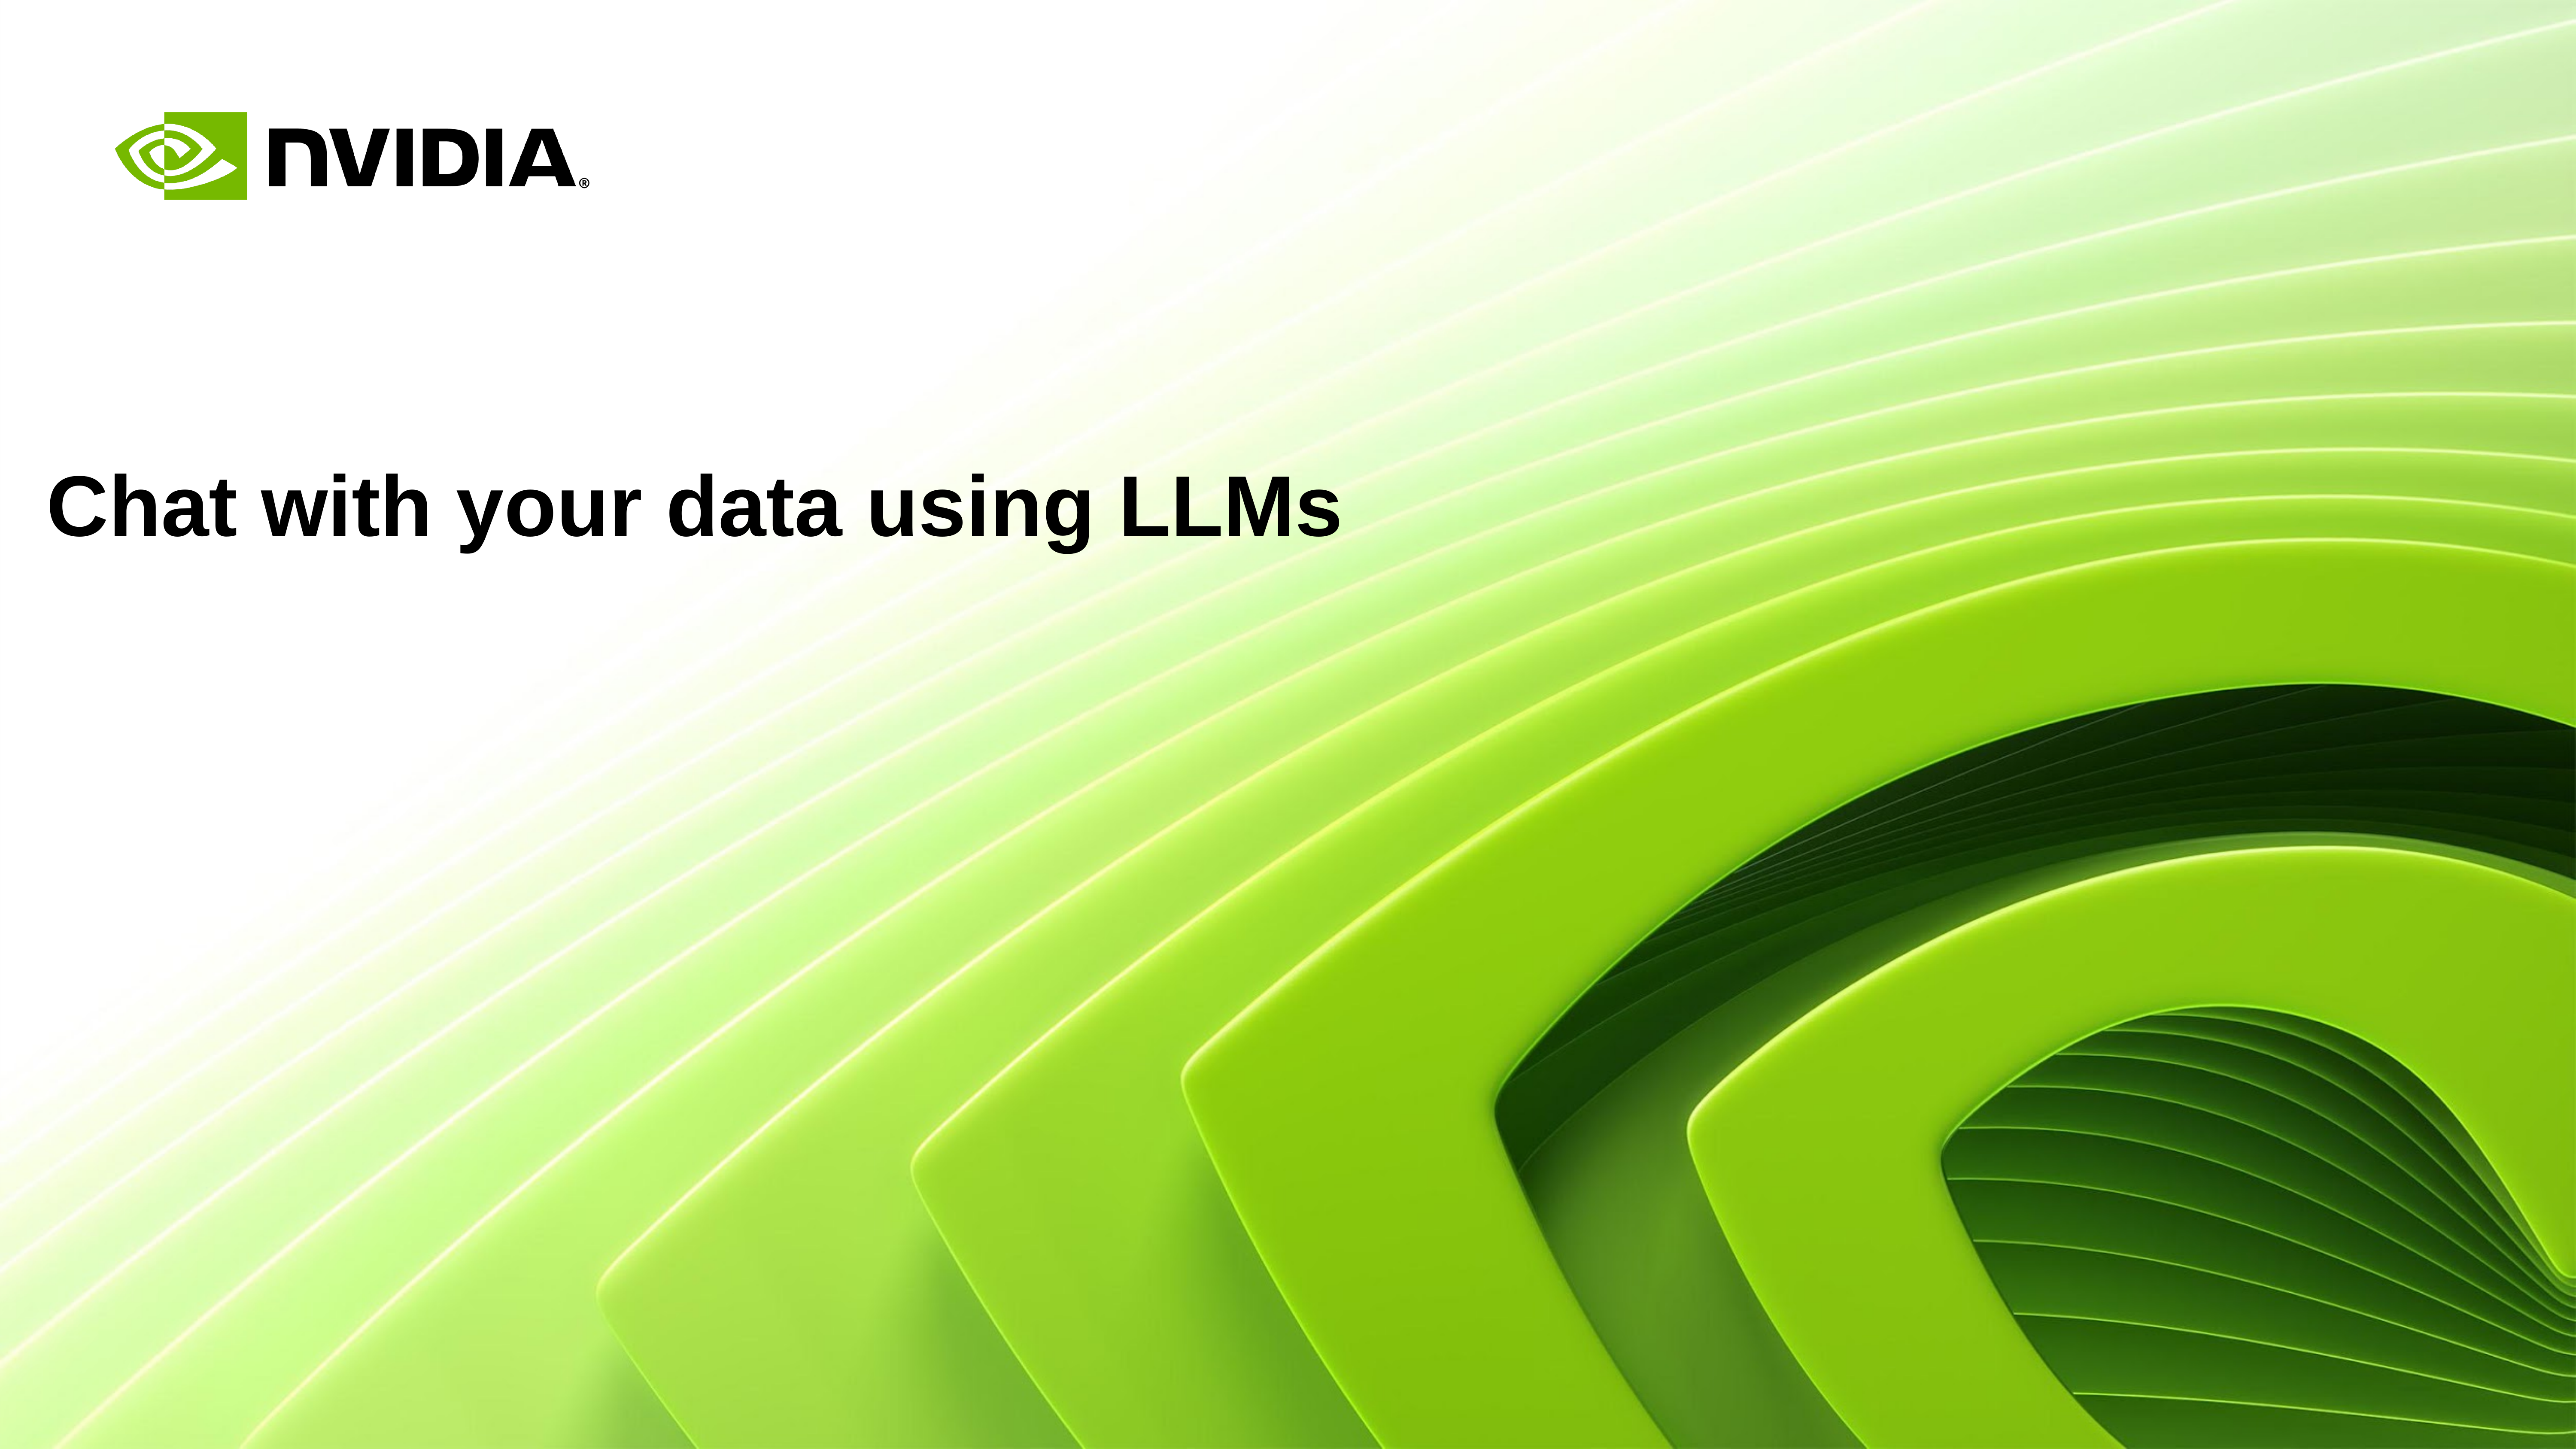

# Chat with your data using LLMs